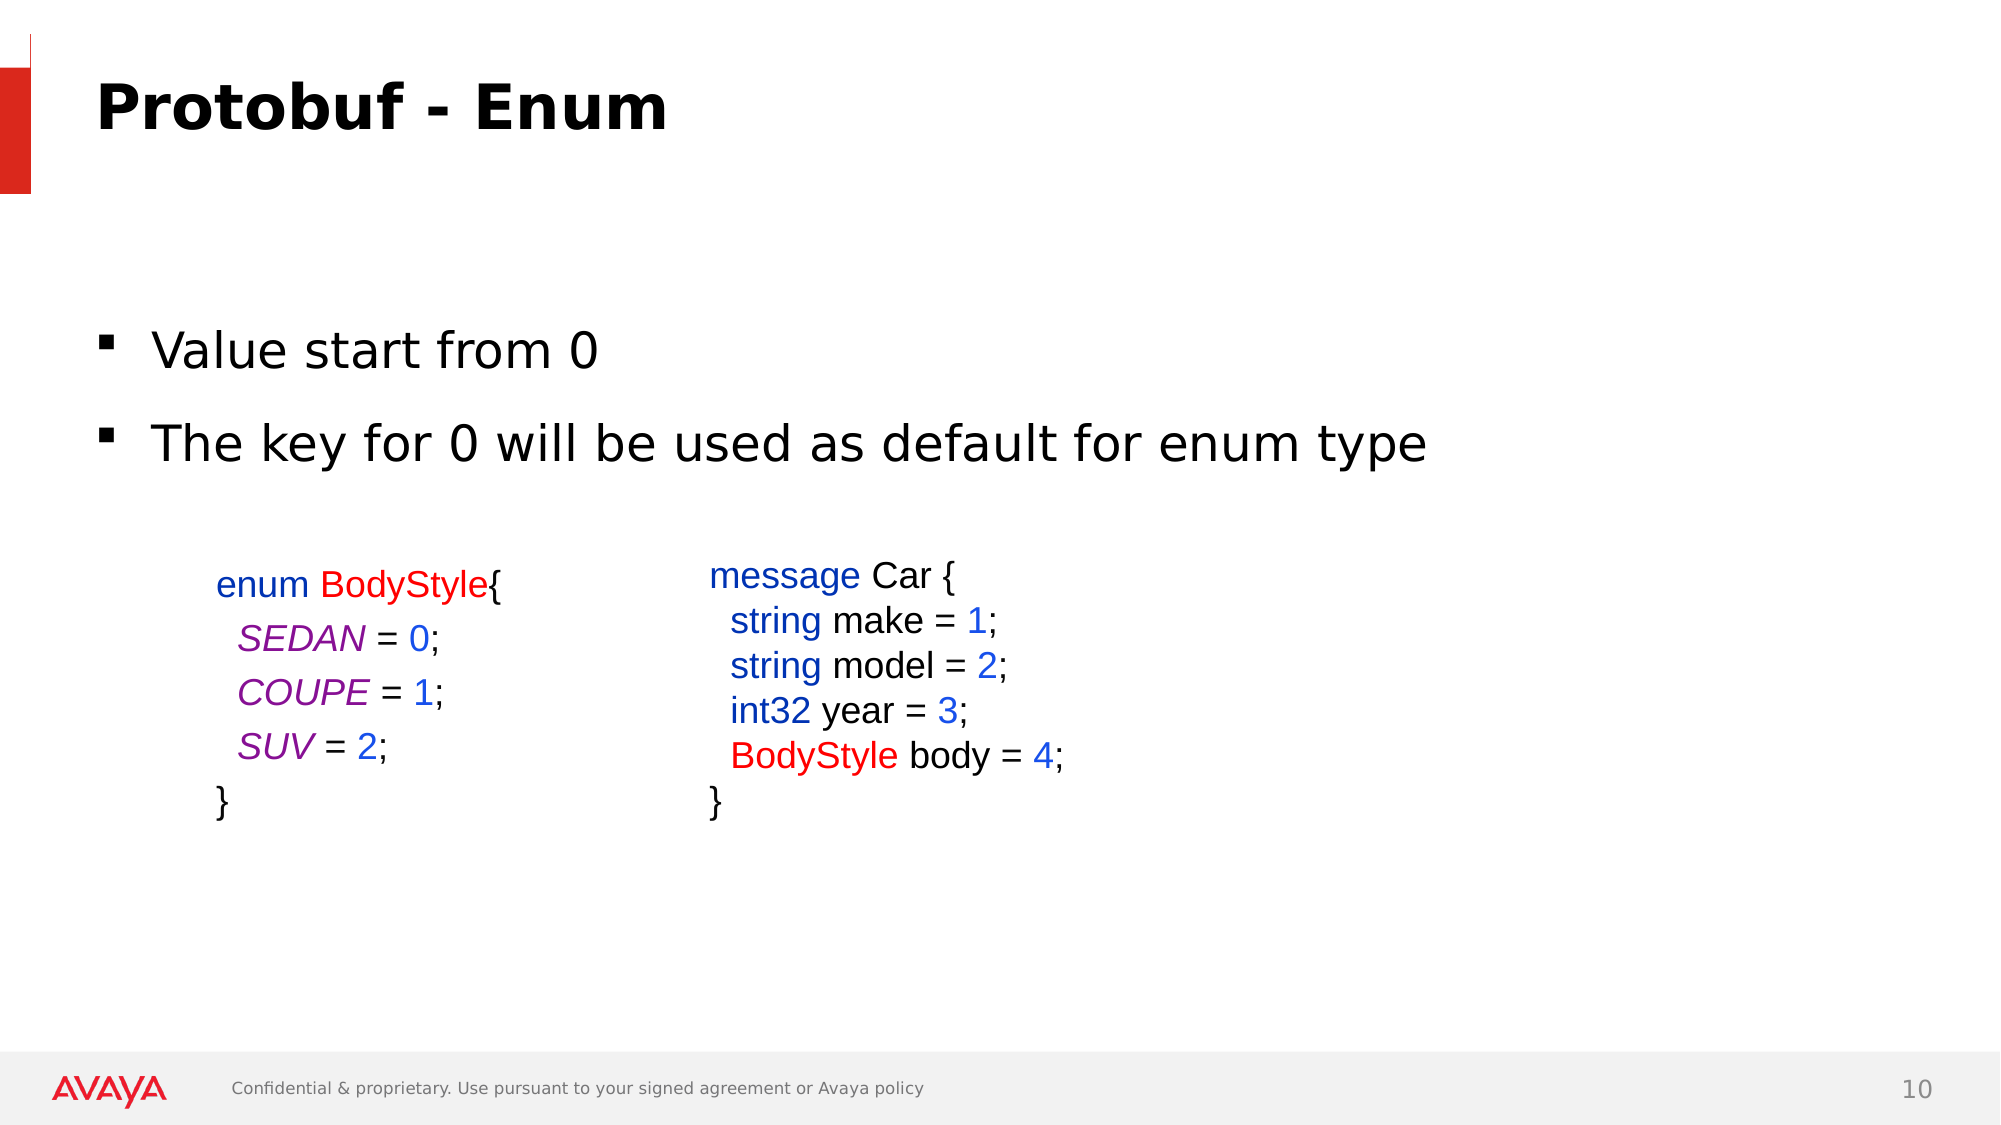

# Protobuf - Enum

Value start from 0
The key for 0 will be used as default for enum type

enum BodyStyle{
  SEDAN = 0;
  COUPE = 1;
  SUV = 2;
}
message Car {
  string make = 1;
  string model = 2;
  int32 year = 3;
  BodyStyle body = 4;
}